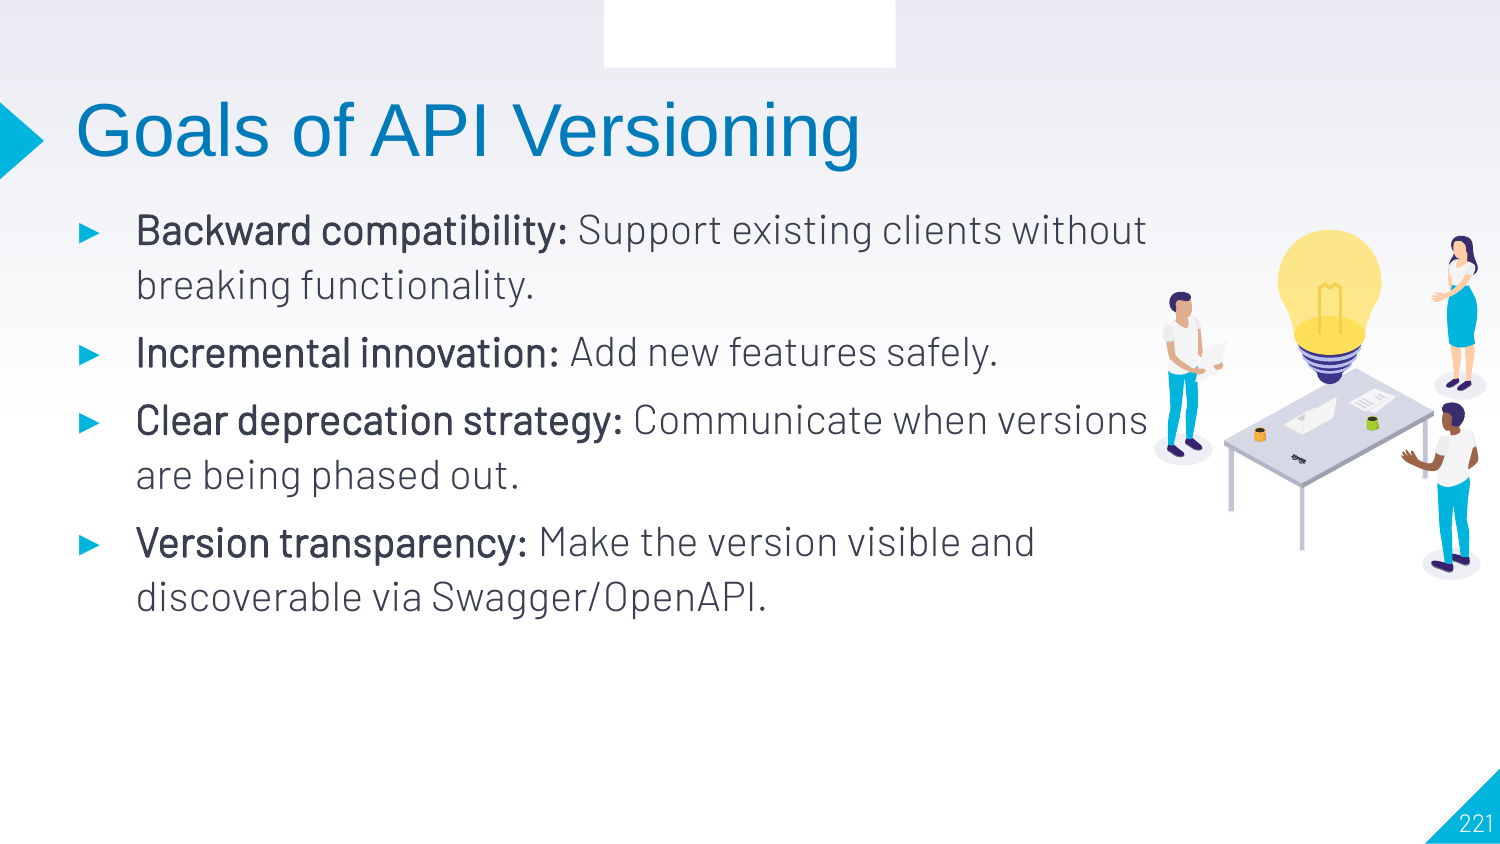

Section Overview

# Goals of API Versioning
Backward compatibility: Support existing clients without breaking functionality.
Incremental innovation: Add new features safely.
Clear deprecation strategy: Communicate when versions are being phased out.
Version transparency: Make the version visible and discoverable via Swagger/OpenAPI.

221